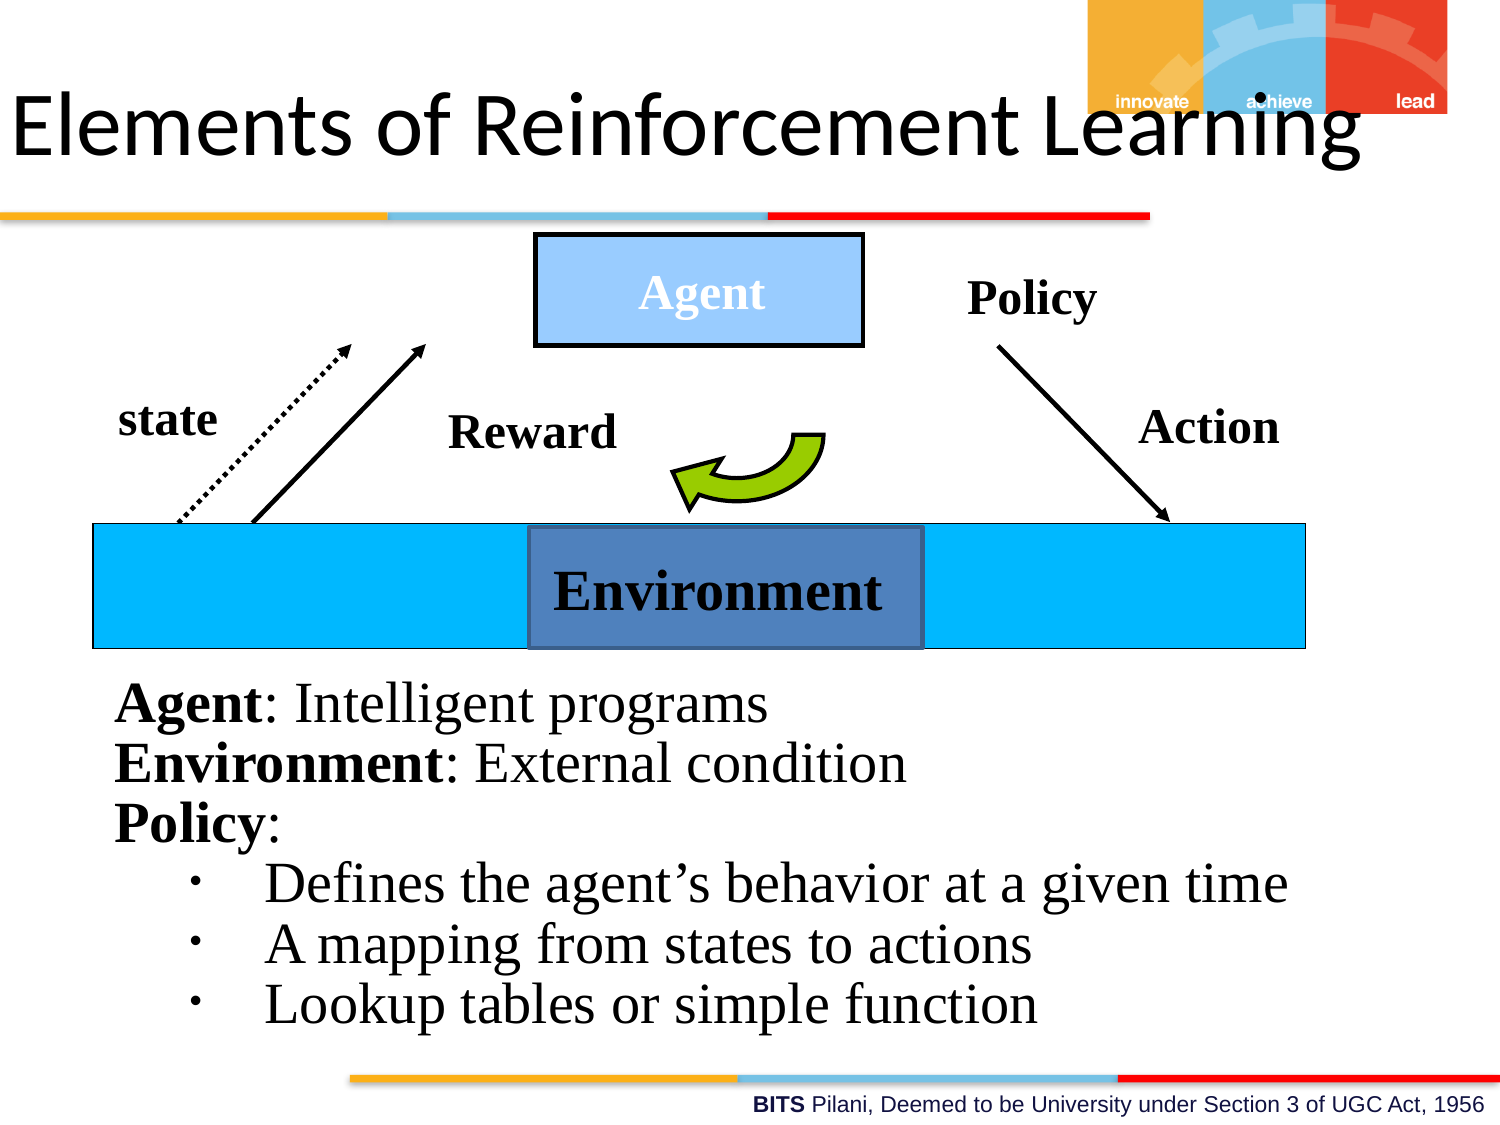

# Elements of Reinforcement Learning
       Agent
Policy

state
Reward

Action

Environment
Agent: Intelligent programs
Environment: External condition
Policy:
Defines the agent’s behavior at a given time
A mapping from states to actions
Lookup tables or simple function